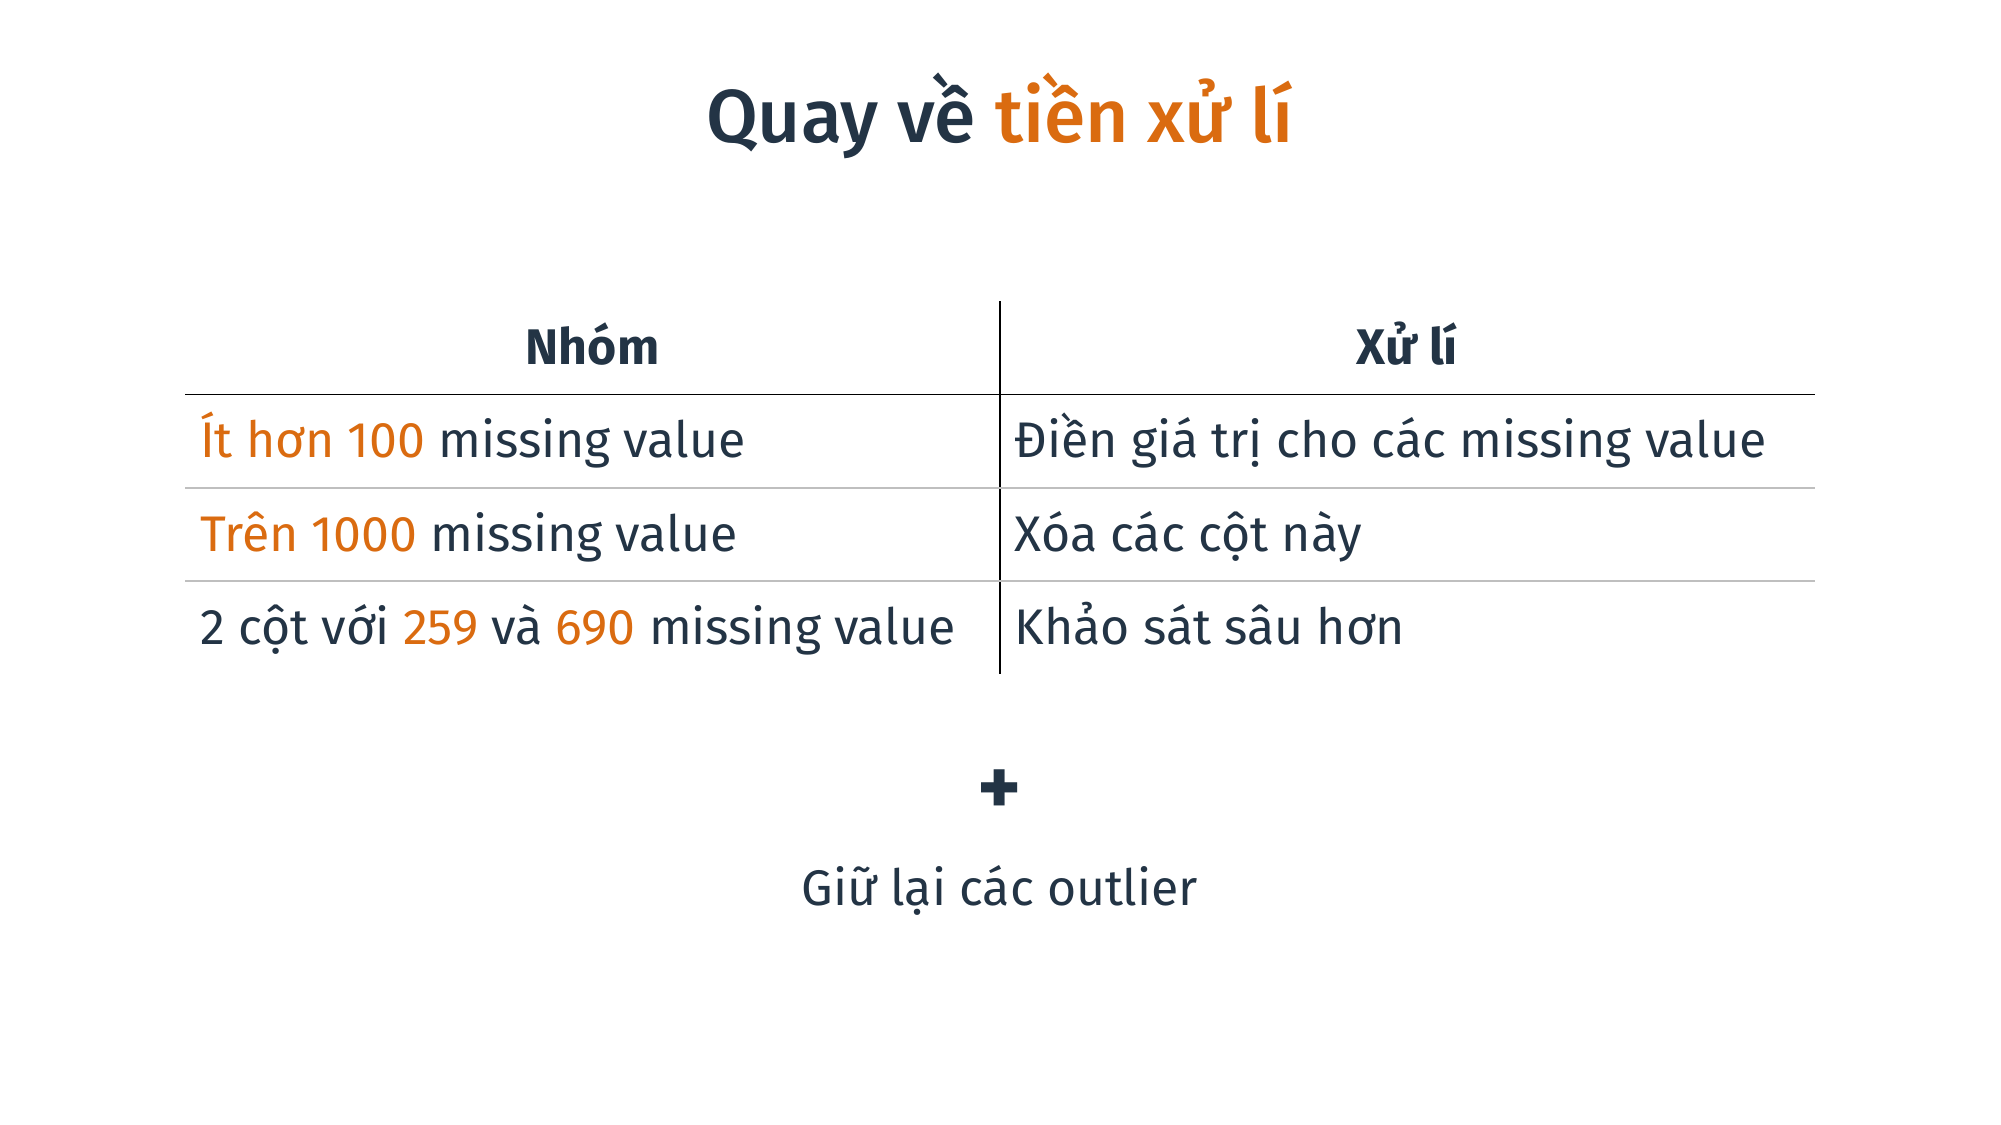

Quay về tiền xử lí
| Nhóm | Xử lí |
| --- | --- |
| Ít hơn 100 missing value | Điền giá trị cho các missing value |
| Trên 1000 missing value | Xóa các cột này |
| 2 cột với 259 và 690 missing value | Khảo sát sâu hơn |
+
Giữ lại các outlier